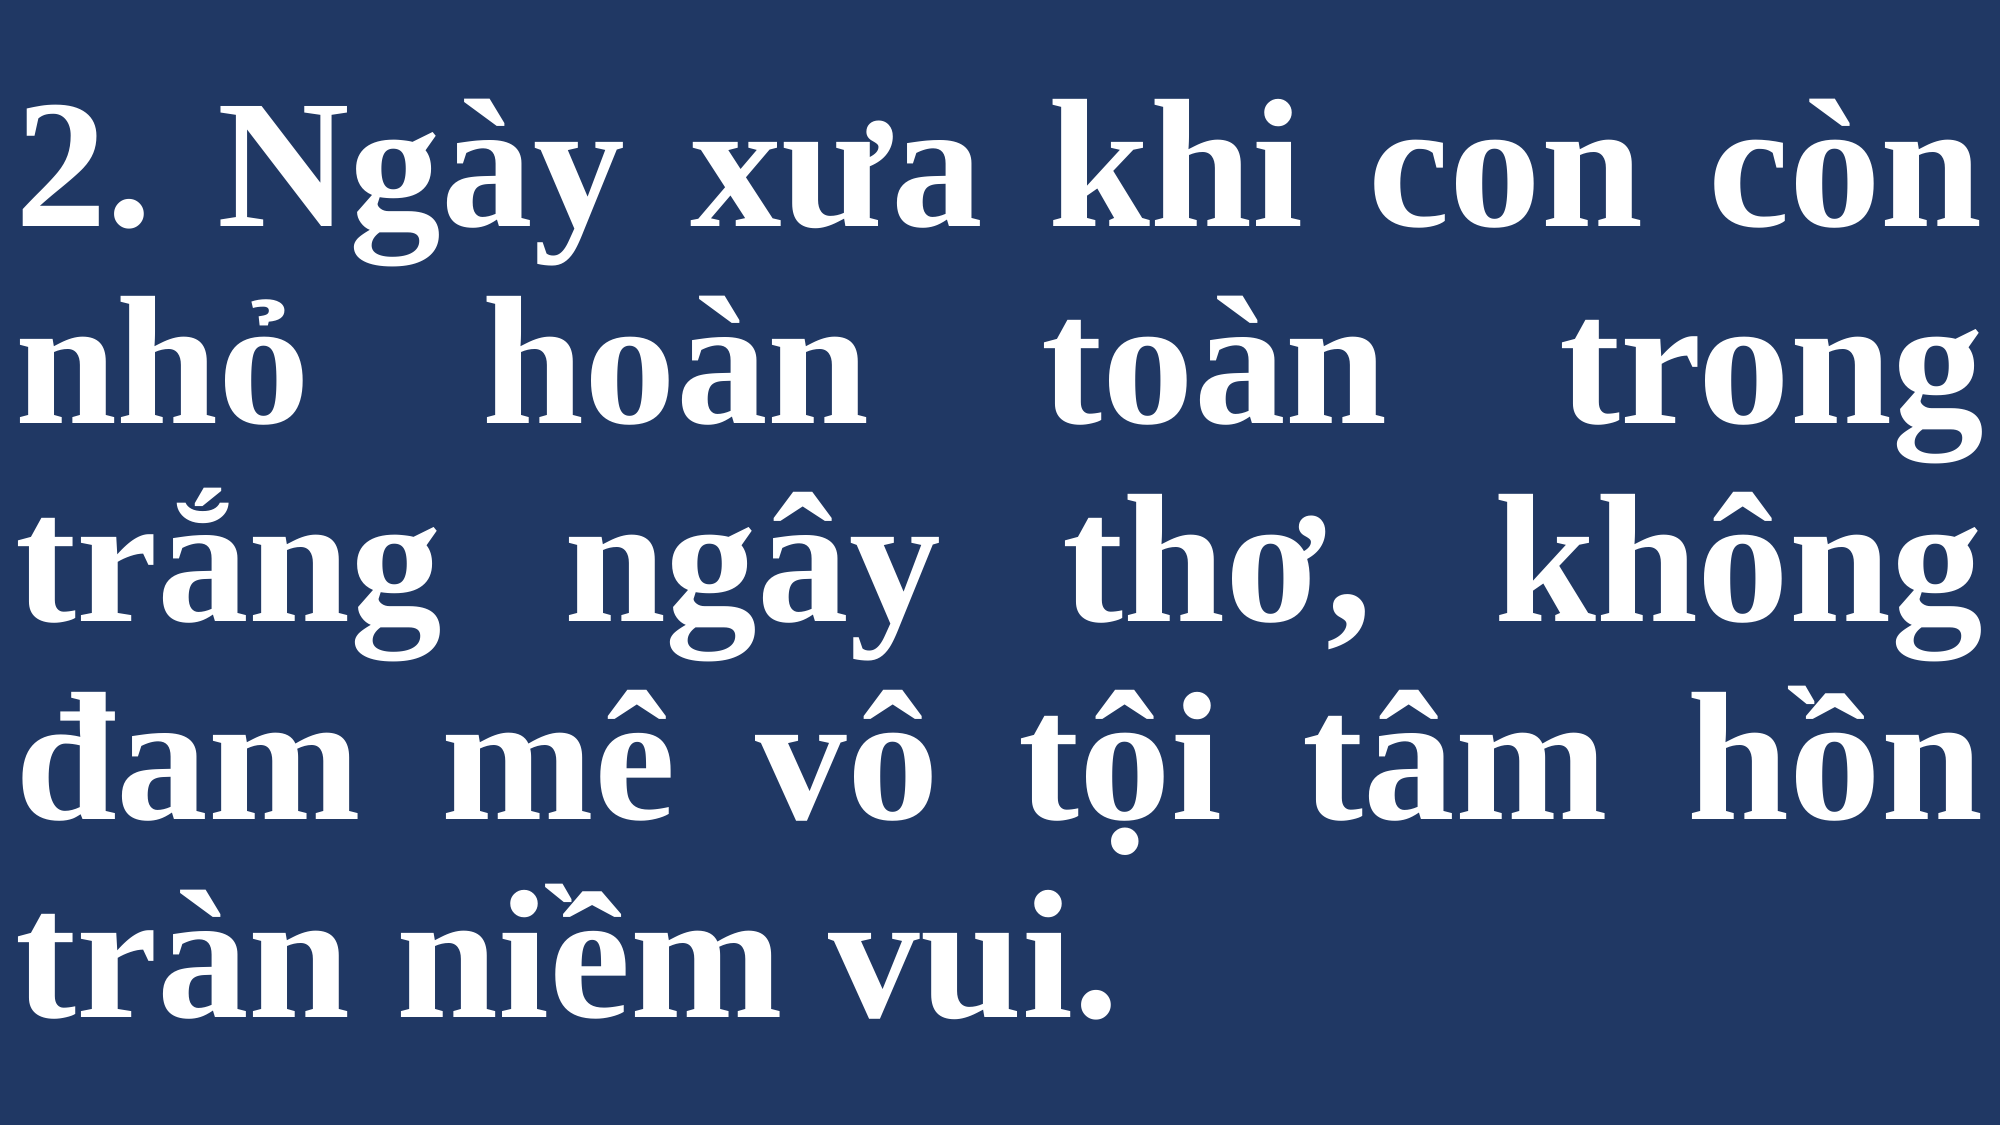

# 2. Ngày xưa khi con còn nhỏ hoàn toàn trong trắng ngây thơ, không đam mê vô tội tâm hồn tràn niềm vui.